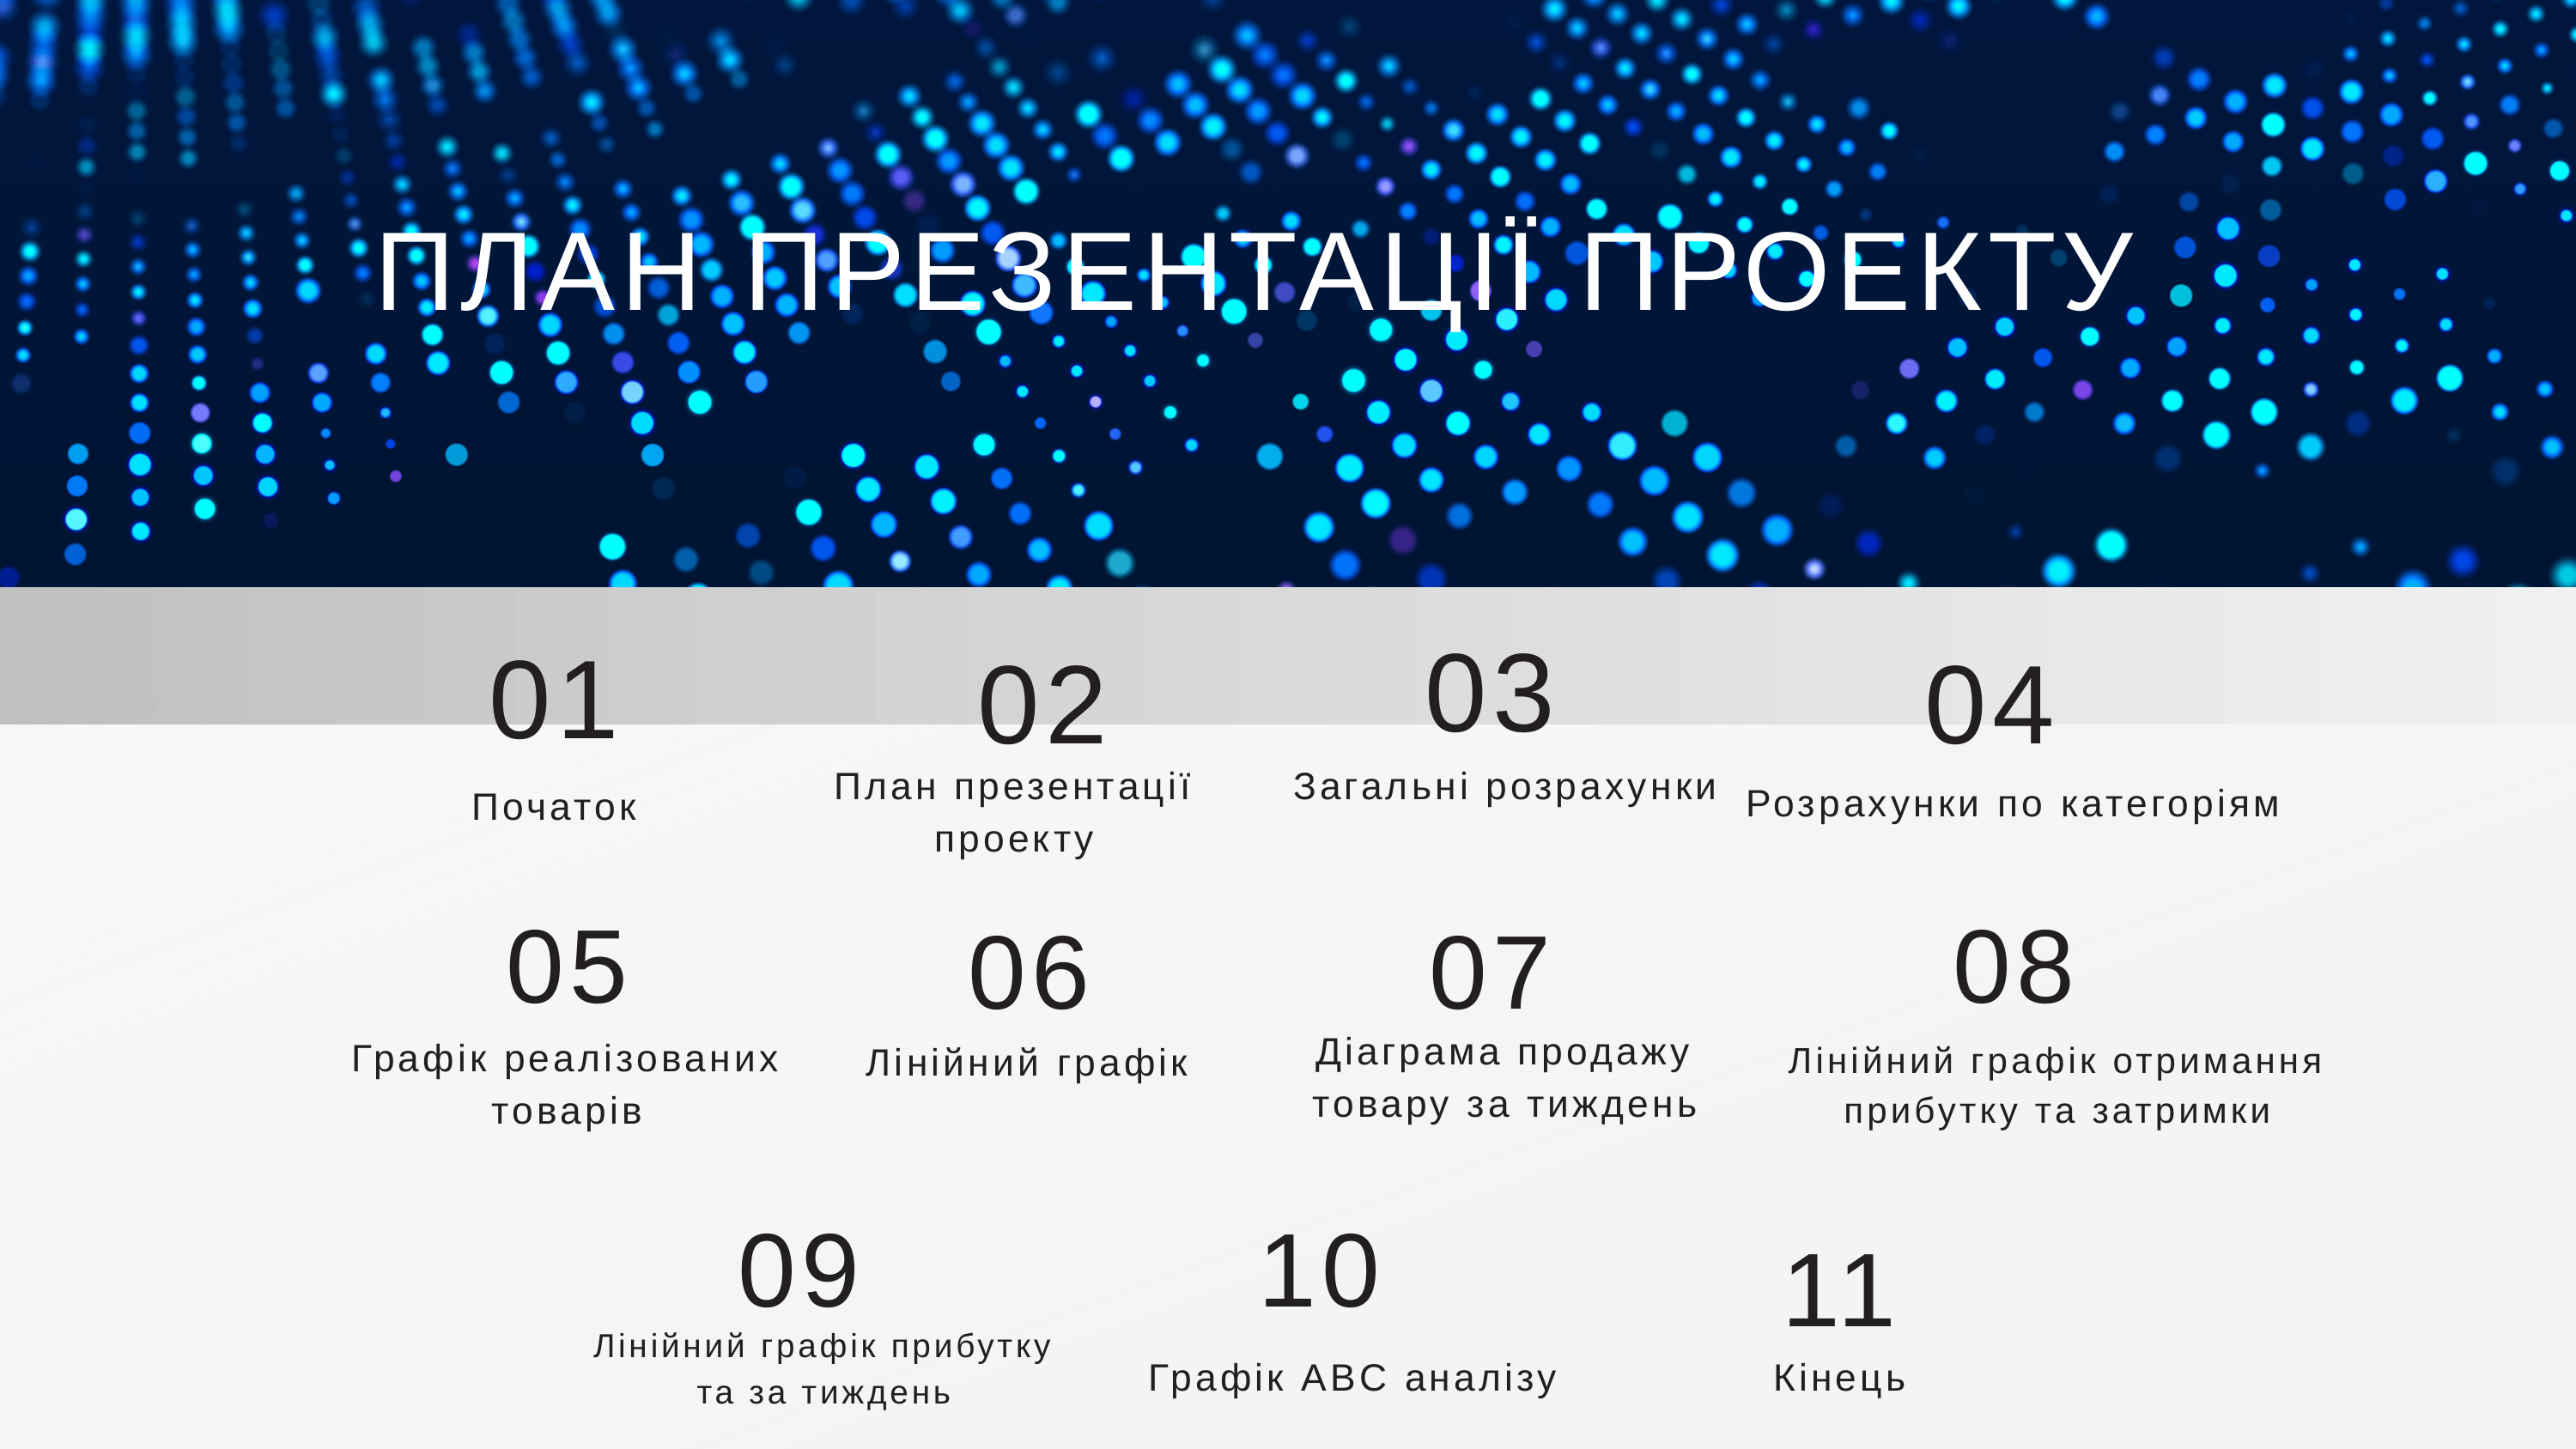

ПЛАН ПРЕЗЕНТАЦІЇ ПРОЕКТУ
03
01
02
04
План презентації проекту
Загальні розрахунки
Розрахунки по категоріям
Початок
05
08
06
07
Діаграма продажу товару за тиждень
Графік реалізованих товарів
Лінійний графік
Лінійний графік отримання прибутку та затримки
09
10
11
Лінійний графік прибутку та за тиждень
Графік ABC аналізу
Кінець